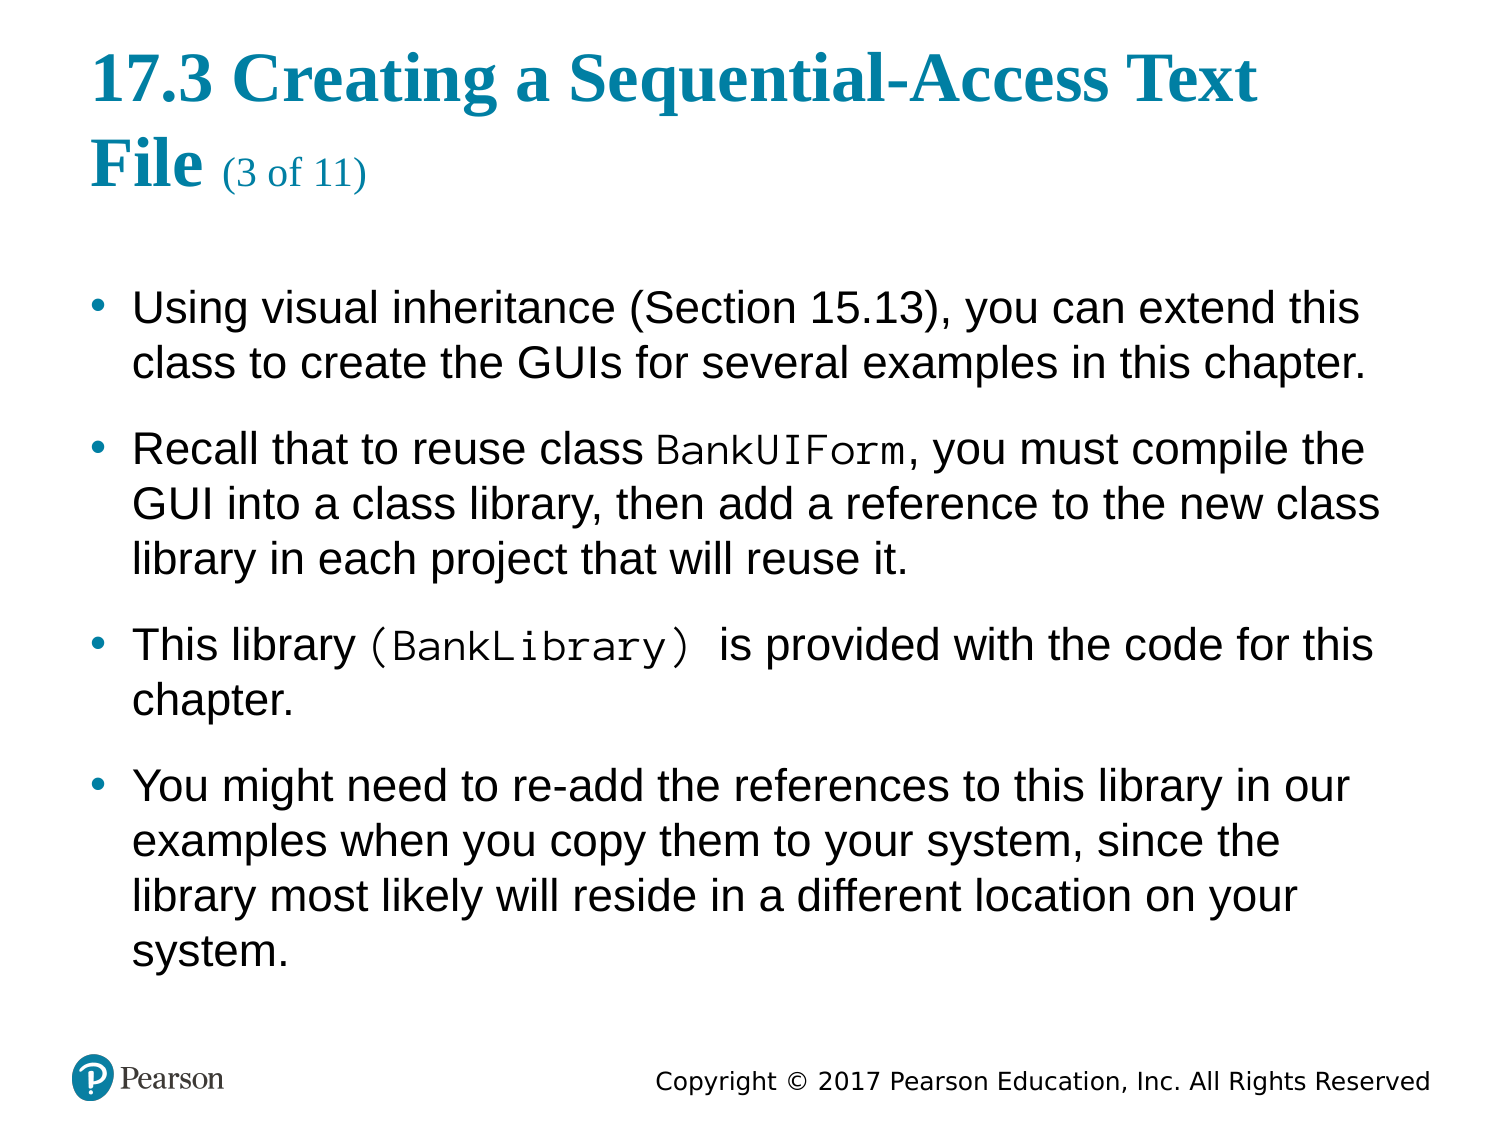

# 17.3 Creating a Sequential-Access Text File (3 of 11)
Using visual inheritance (Section 15.13), you can extend this class to create the G U I s for several examples in this chapter.
Recall that to reuse class BankUIForm, you must compile the G U I into a class library, then add a reference to the new class library in each project that will reuse it.
This library (BankLibrary) is provided with the code for this chapter.
You might need to re-add the references to this library in our examples when you copy them to your system, since the library most likely will reside in a different location on your system.